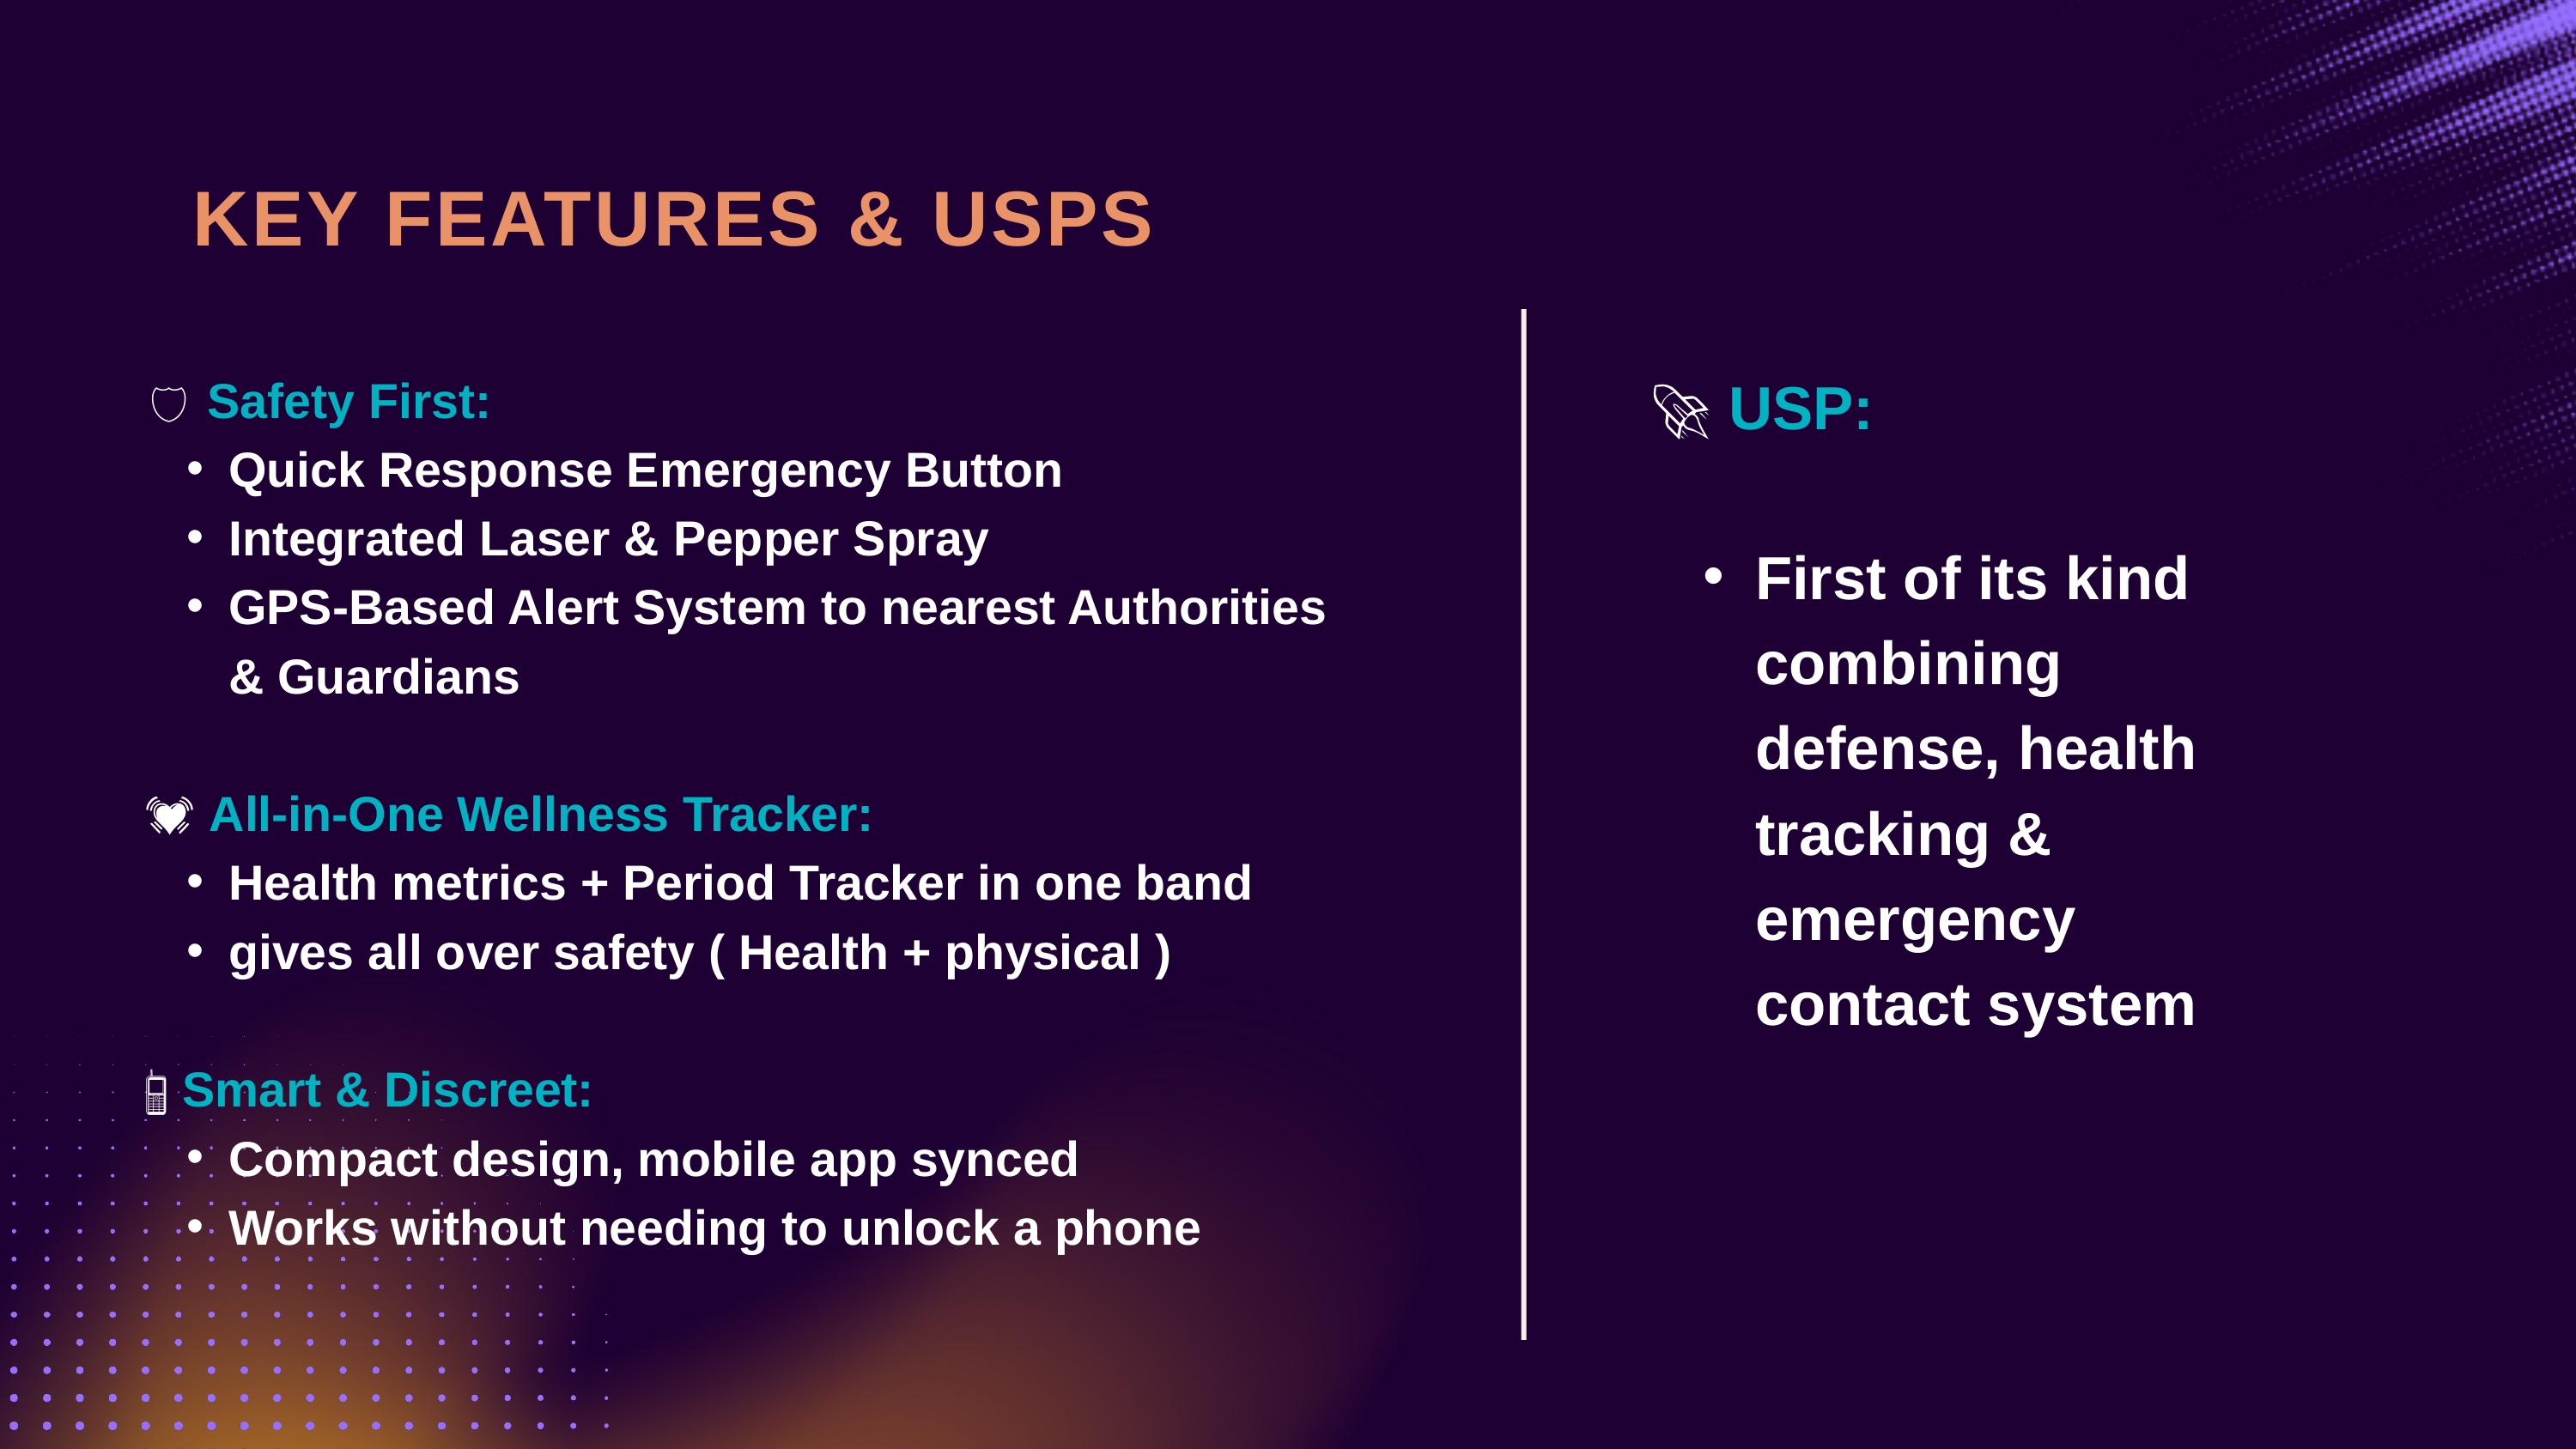

KEY FEATURES & USPS
🚀 USP:

First of its kind combining defense, health tracking & emergency contact system

🛡️ Safety First:
Quick Response Emergency Button
Integrated Laser & Pepper Spray
GPS-Based Alert System to nearest Authorities & Guardians

💓 All-in-One Wellness Tracker:
Health metrics + Period Tracker in one band
gives all over safety ( Health + physical )

📱 Smart & Discreet:
Compact design, mobile app synced
Works without needing to unlock a phone